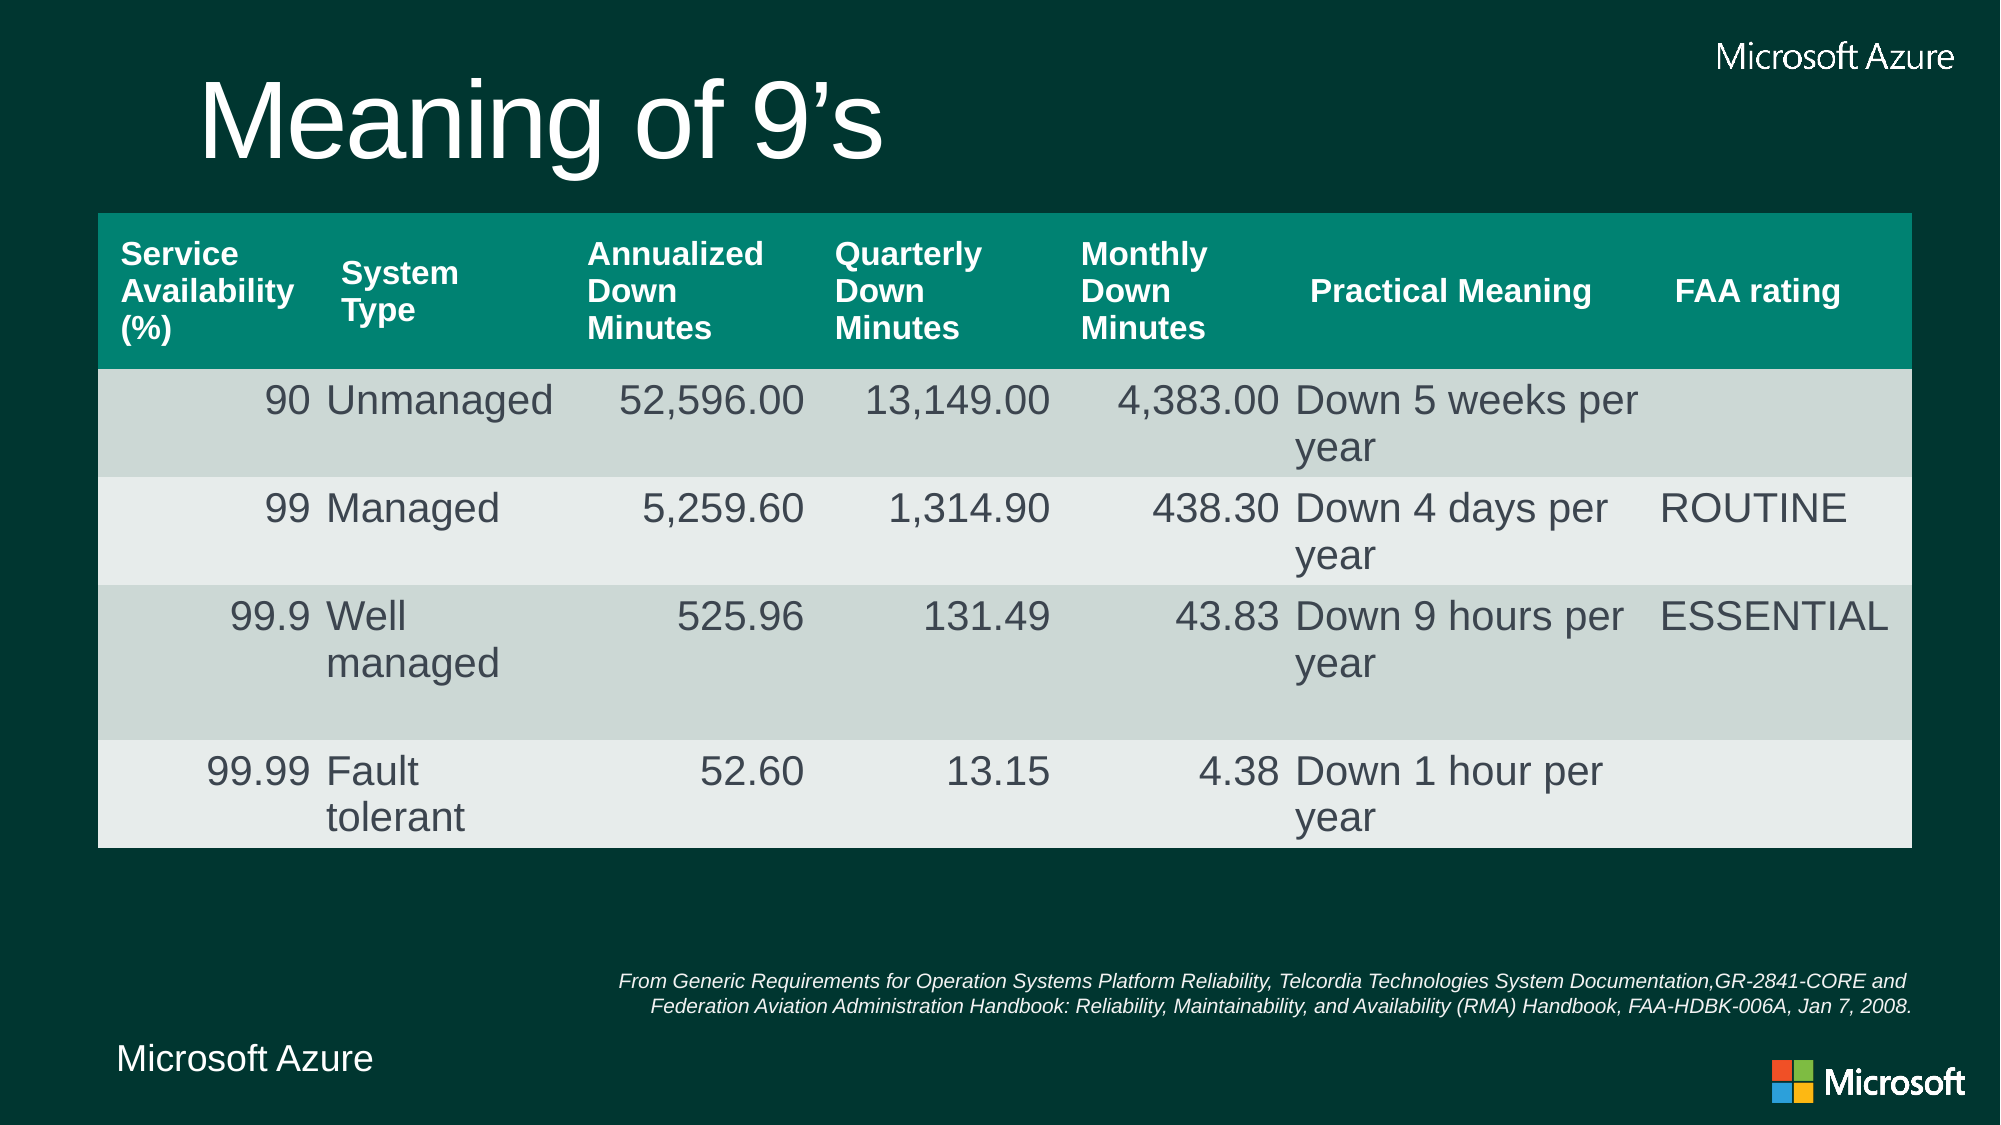

Meaning of 9’s
| Service Availability(%) | System Type | Annualized Down Minutes | Quarterly Down Minutes | Monthly Down Minutes | Practical Meaning | FAA rating |
| --- | --- | --- | --- | --- | --- | --- |
| 90 | Unmanaged | 52,596.00 | 13,149.00 | 4,383.00 | Down 5 weeks per year |  |
| 99 | Managed | 5,259.60 | 1,314.90 | 438.30 | Down 4 days per year | ROUTINE |
| 99.9 | Well managed | 525.96 | 131.49 | 43.83 | Down 9 hours per year | ESSENTIAL |
| 99.99 | Fault tolerant | 52.60 | 13.15 | 4.38 | Down 1 hour per year |  |
From Generic Requirements for Operation Systems Platform Reliability, Telcordia Technologies System Documentation,GR-2841-CORE and
Federation Aviation Administration Handbook: Reliability, Maintainability, and Availability (RMA) Handbook, FAA-HDBK-006A, Jan 7, 2008.
Microsoft Azure